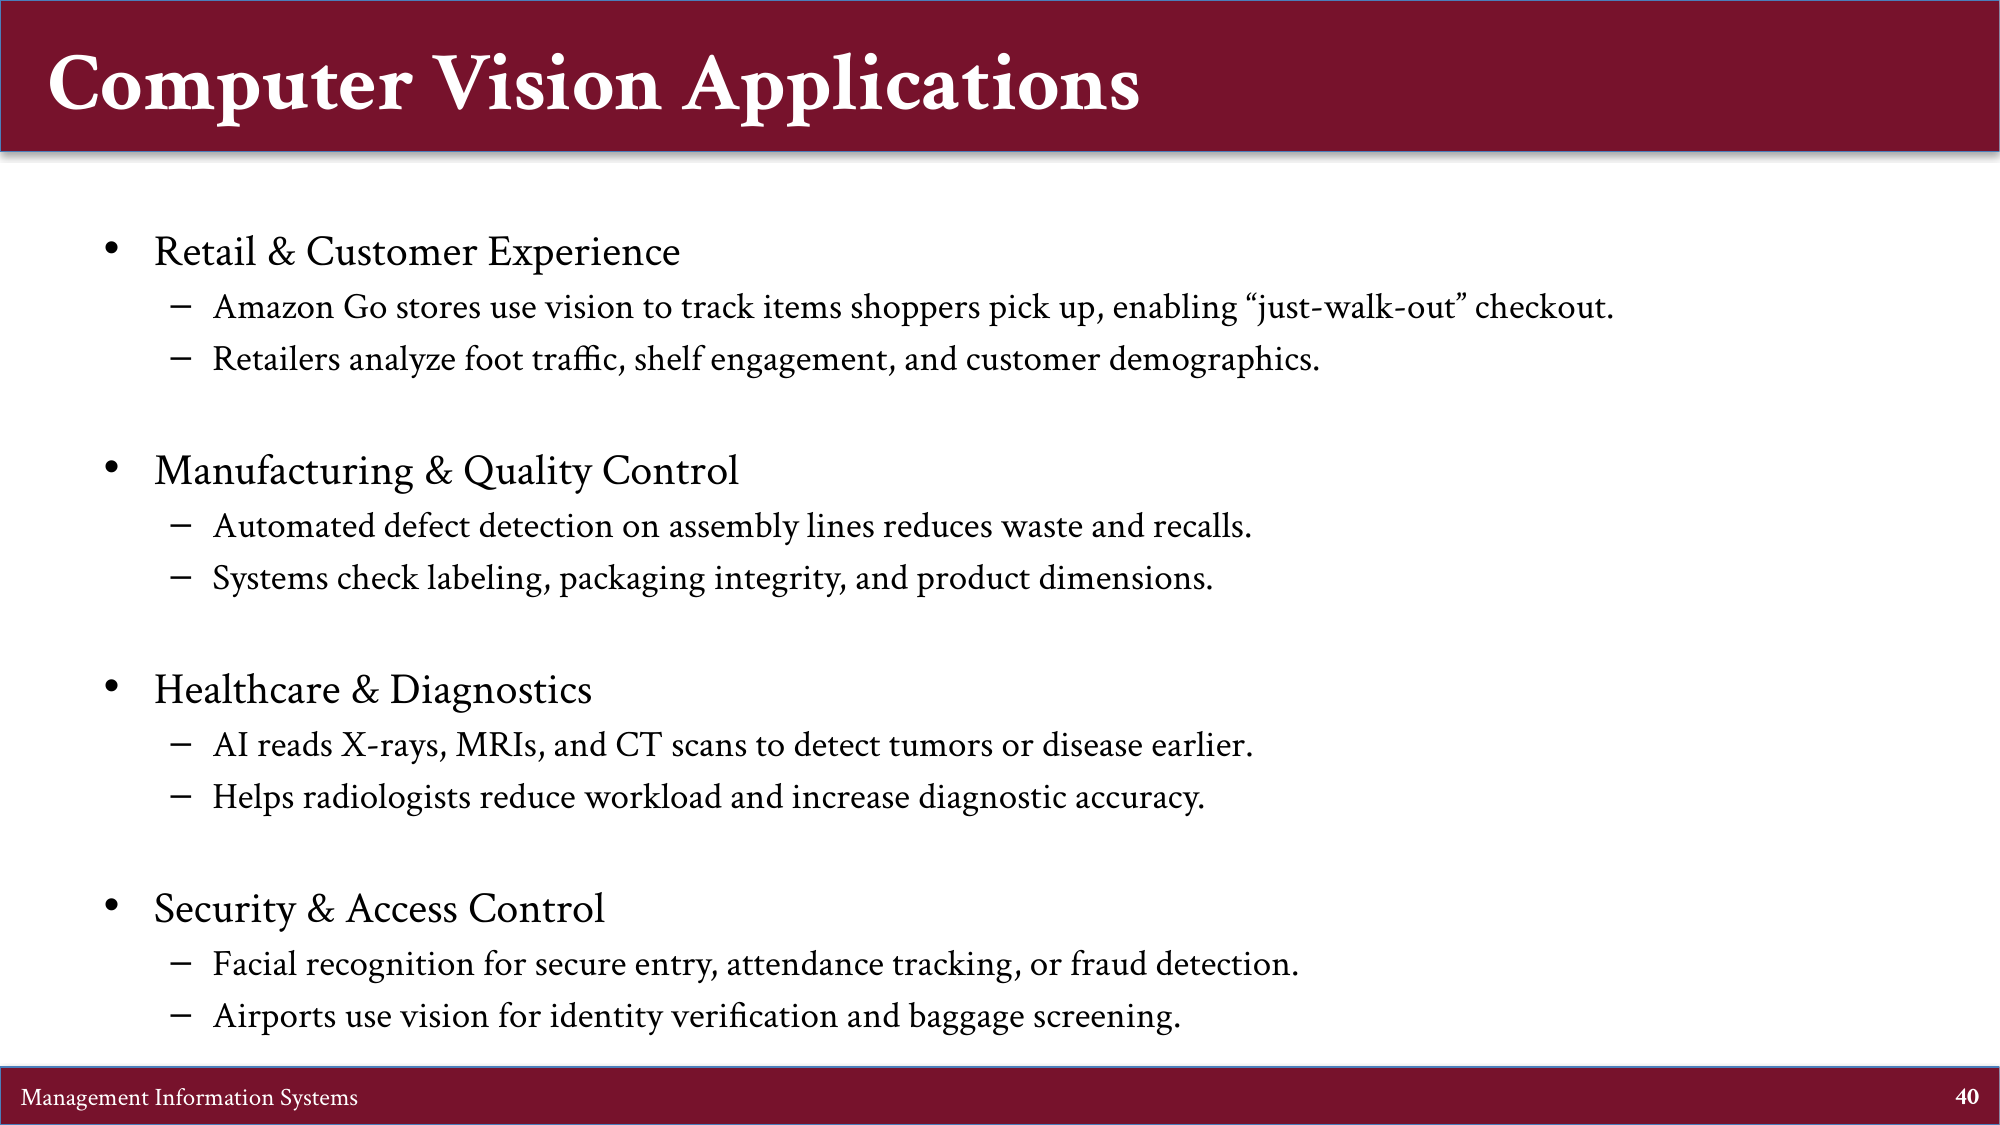

# Computer Vision Applications
Retail & Customer Experience
Amazon Go stores use vision to track items shoppers pick up, enabling “just-walk-out” checkout.
Retailers analyze foot traffic, shelf engagement, and customer demographics.

Manufacturing & Quality Control
Automated defect detection on assembly lines reduces waste and recalls.
Systems check labeling, packaging integrity, and product dimensions.

Healthcare & Diagnostics
AI reads X-rays, MRIs, and CT scans to detect tumors or disease earlier.
Helps radiologists reduce workload and increase diagnostic accuracy.

Security & Access Control
Facial recognition for secure entry, attendance tracking, or fraud detection.
Airports use vision for identity verification and baggage screening.

 Management Information Systems
40